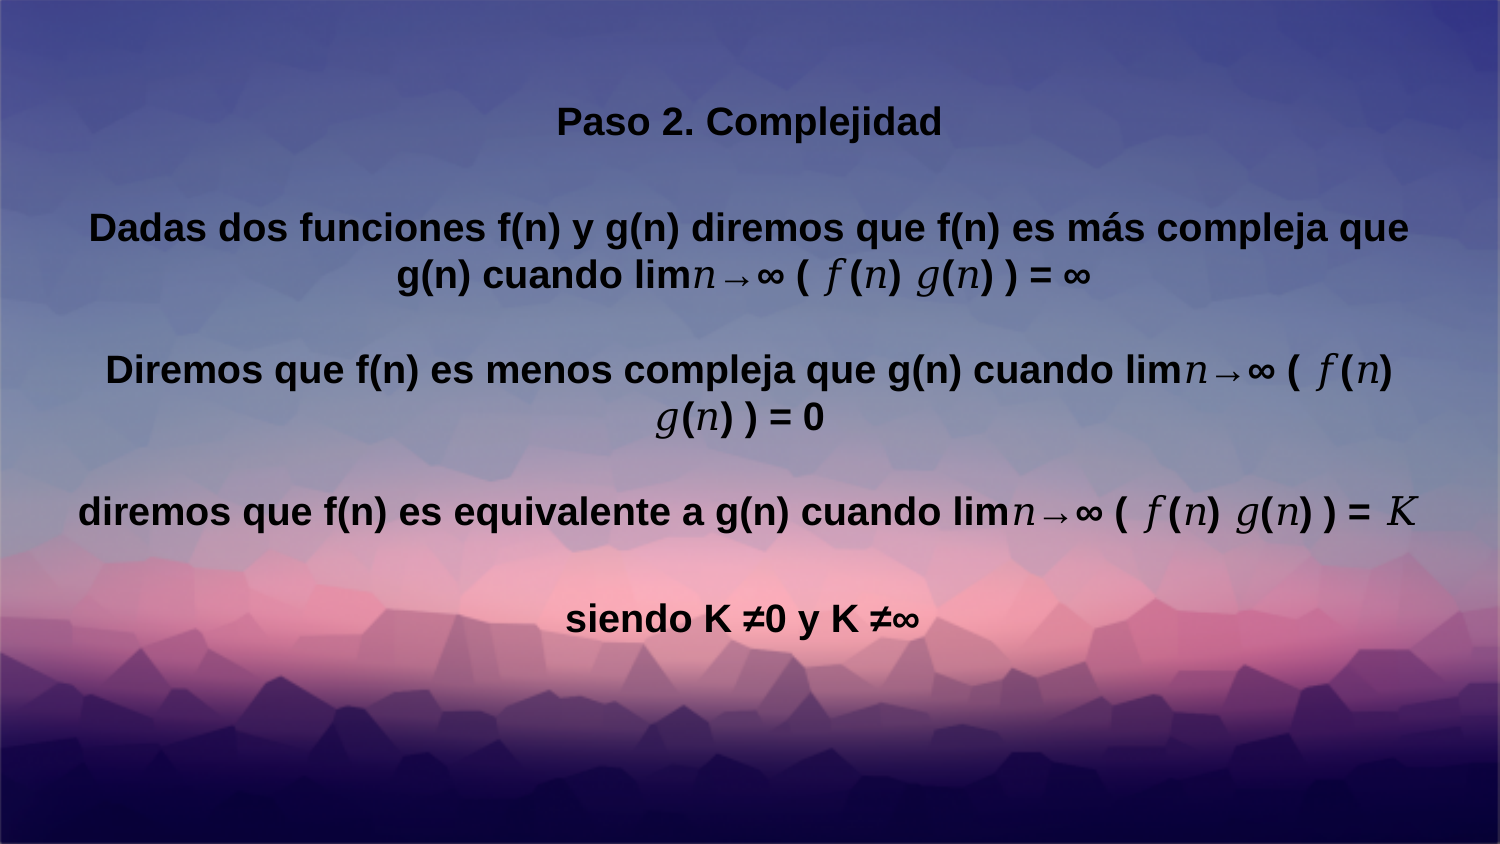

Paso 2. Complejidad
# Dadas dos funciones f(n) y g(n) diremos que f(n) es más compleja que g(n) cuando lim𝑛→∞ ( 𝑓(𝑛) 𝑔(𝑛) ) = ∞

Diremos que f(n) es menos compleja que g(n) cuando lim𝑛→∞ ( 𝑓(𝑛) 𝑔(𝑛) ) = 0

diremos que f(n) es equivalente a g(n) cuando lim𝑛→∞ ( 𝑓(𝑛) 𝑔(𝑛) ) = 𝐾

siendo K ≠0 y K ≠∞